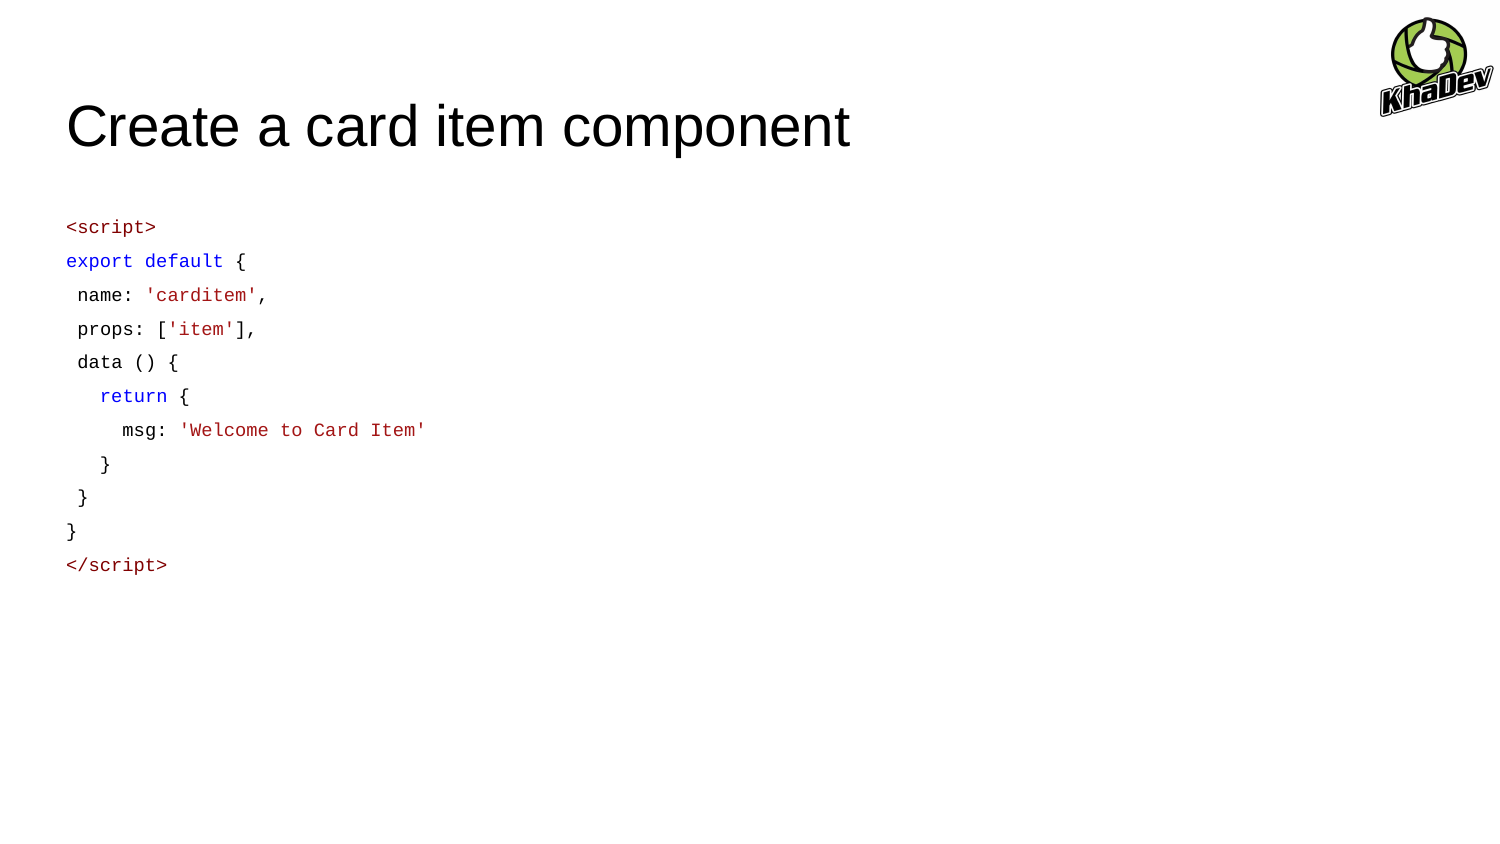

# Create a card item component
<script>
export default {
 name: 'carditem',
 props: ['item'],
 data () {
   return {
     msg: 'Welcome to Card Item'
   }
 }
}
</script>